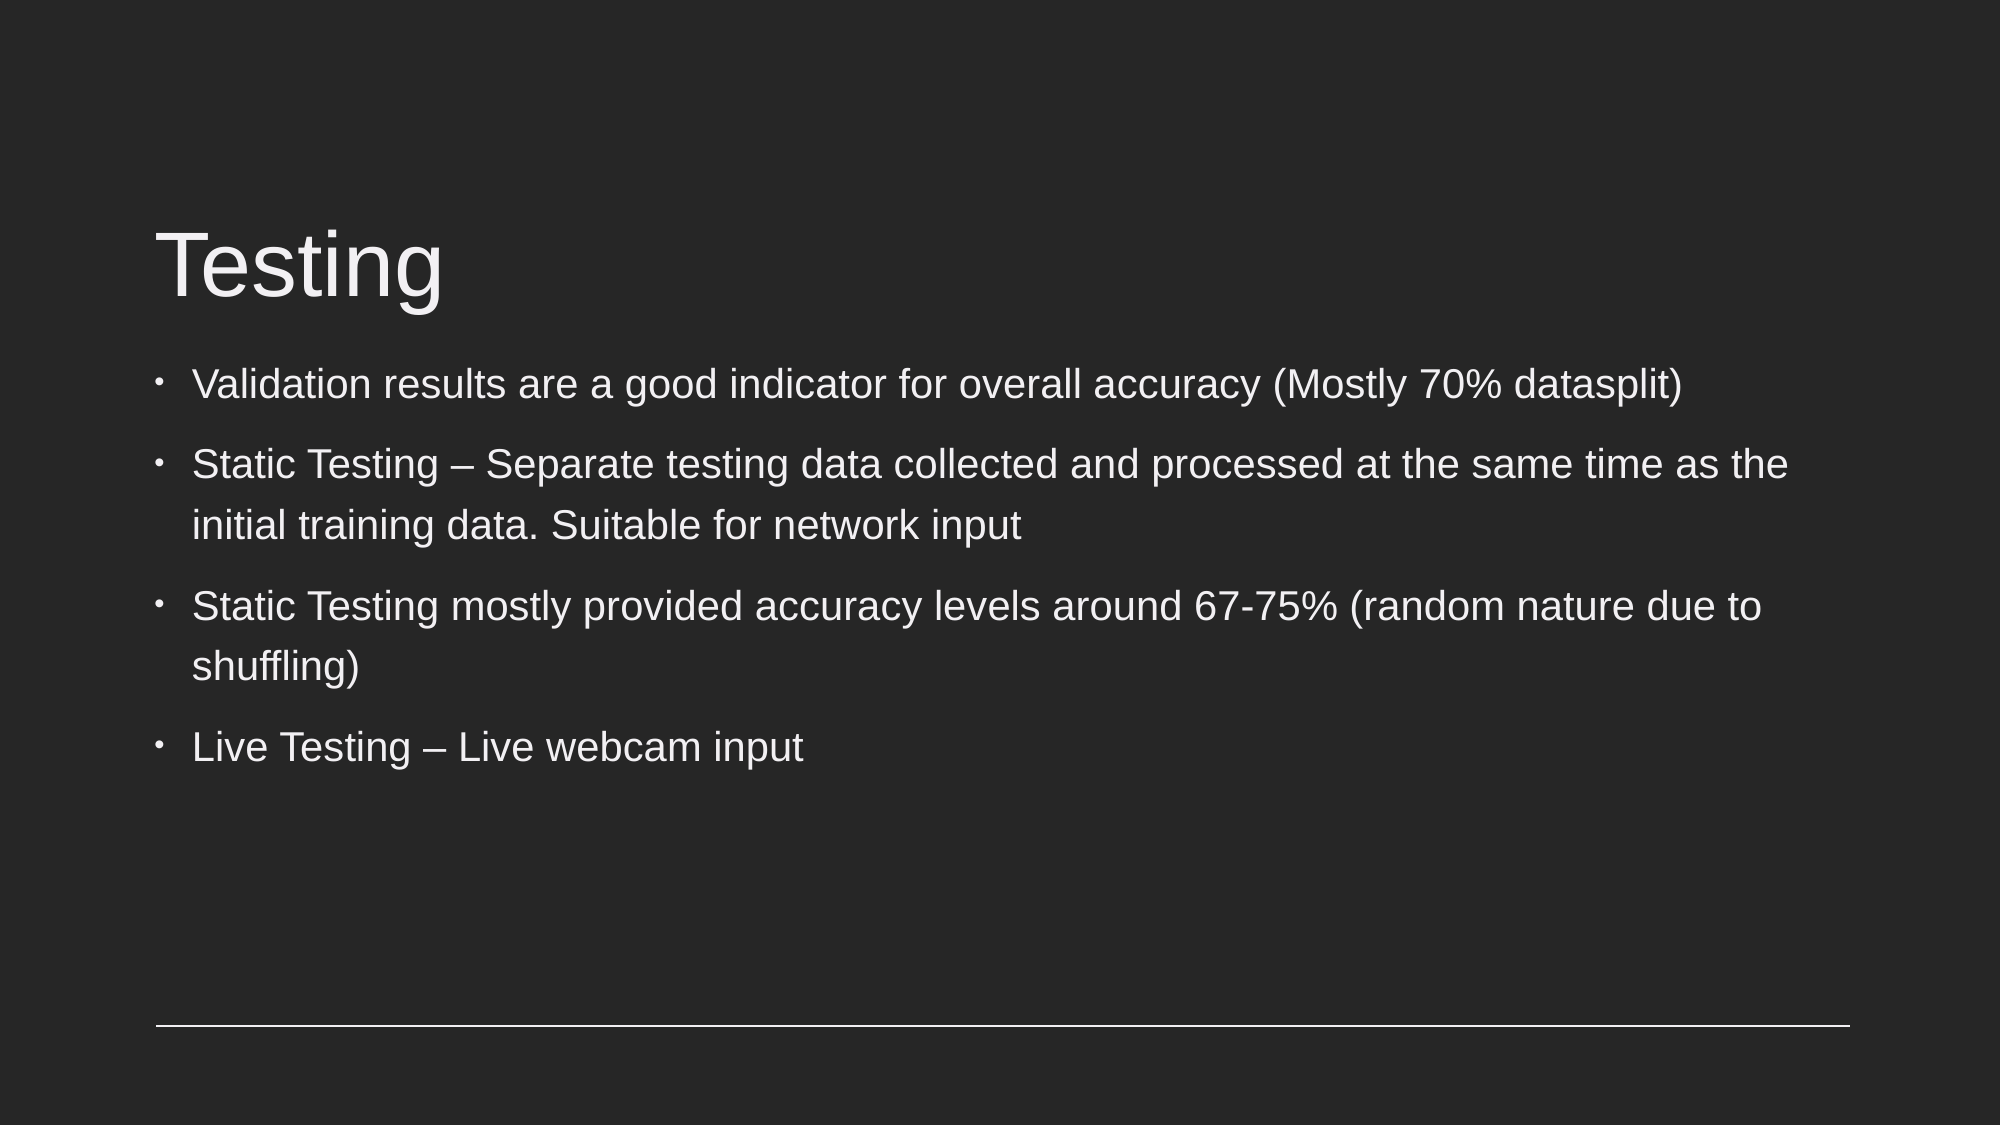

# Testing
Validation results are a good indicator for overall accuracy (Mostly 70% datasplit)
Static Testing – Separate testing data collected and processed at the same time as the initial training data. Suitable for network input
Static Testing mostly provided accuracy levels around 67-75% (random nature due to shuffling)
Live Testing – Live webcam input